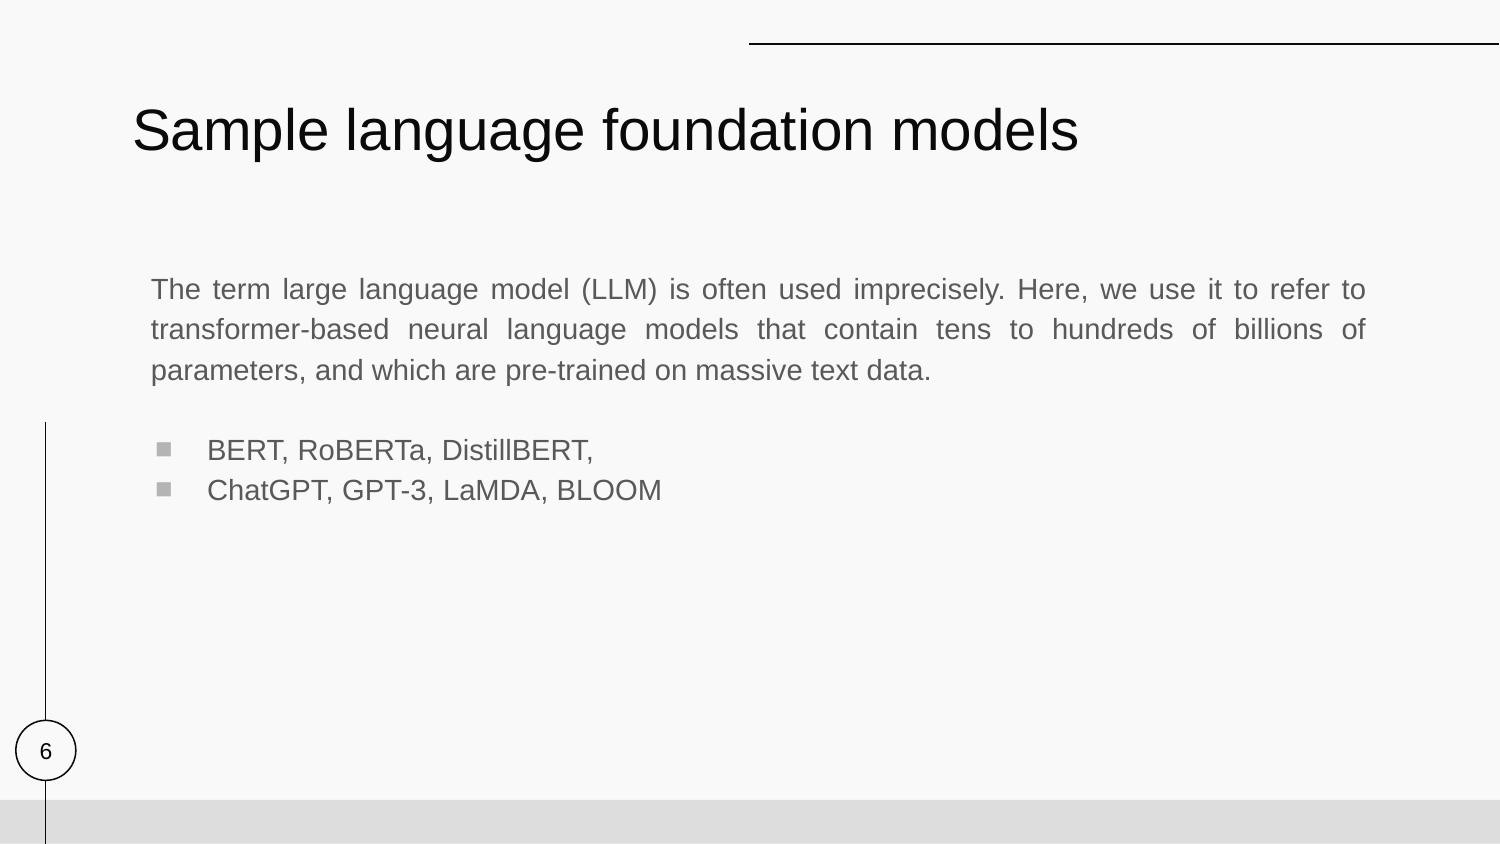

# Sample language foundation models
The term large language model (LLM) is often used imprecisely. Here, we use it to refer to transformer-based neural language models that contain tens to hundreds of billions of parameters, and which are pre-trained on massive text data.

BERT, RoBERTa, DistillBERT,
ChatGPT, GPT-3, LaMDA, BLOOM
33
6